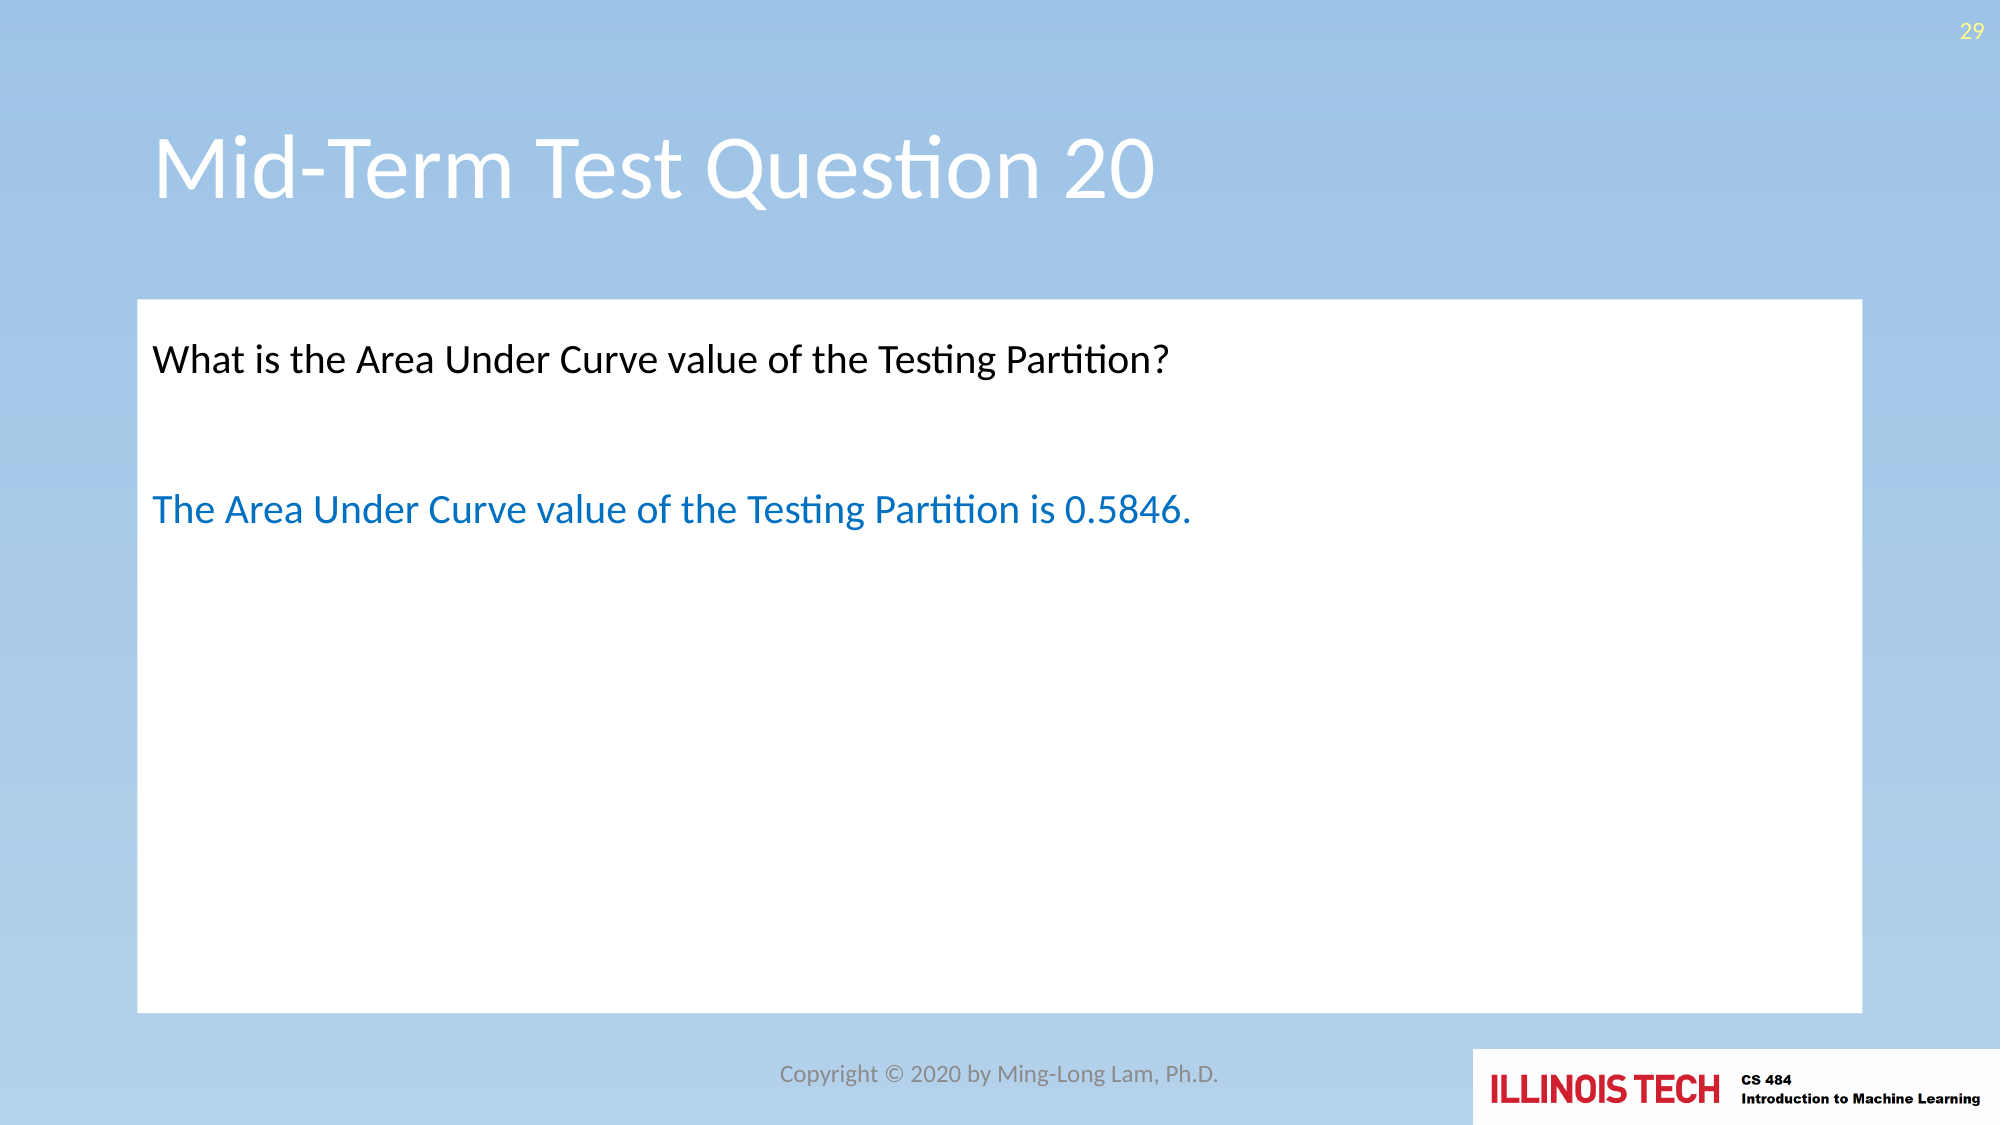

29
# Mid-Term Test Question 20
What is the Area Under Curve value of the Testing Partition?

The Area Under Curve value of the Testing Partition is 0.5846.

Copyright © 2020 by Ming-Long Lam, Ph.D.